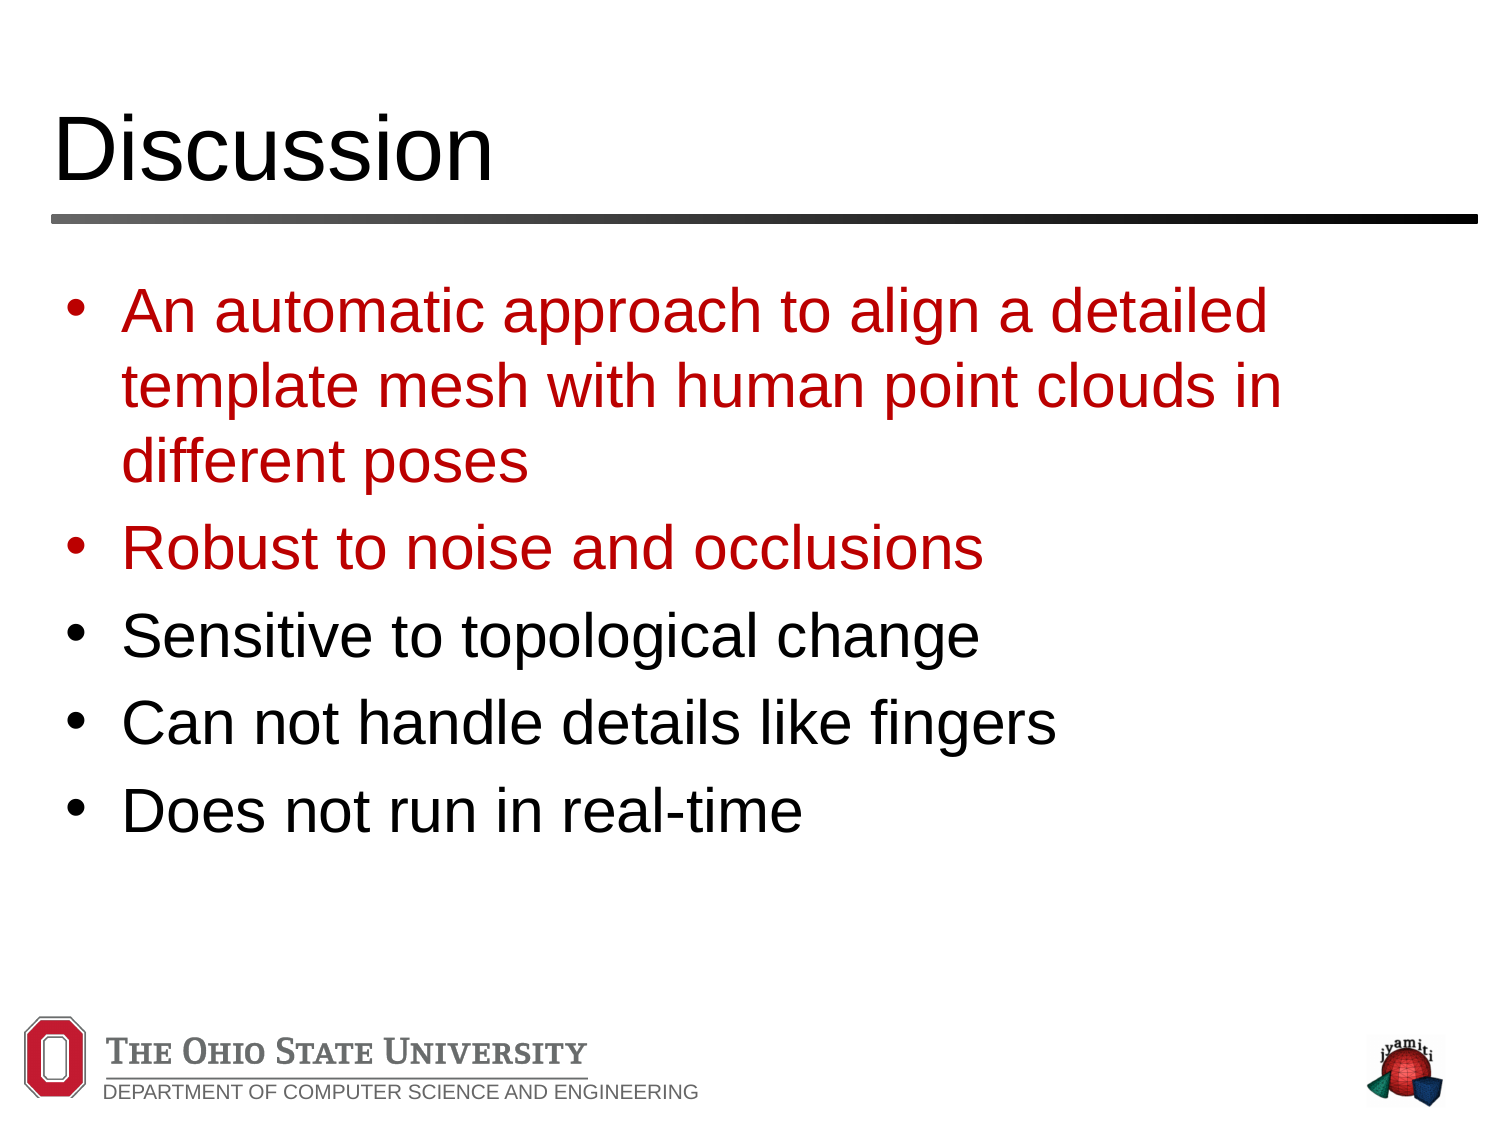

# Discussion
An automatic approach to align a detailed template mesh with human point clouds in different poses
Robust to noise and occlusions
Sensitive to topological change
Can not handle details like fingers
Does not run in real-time